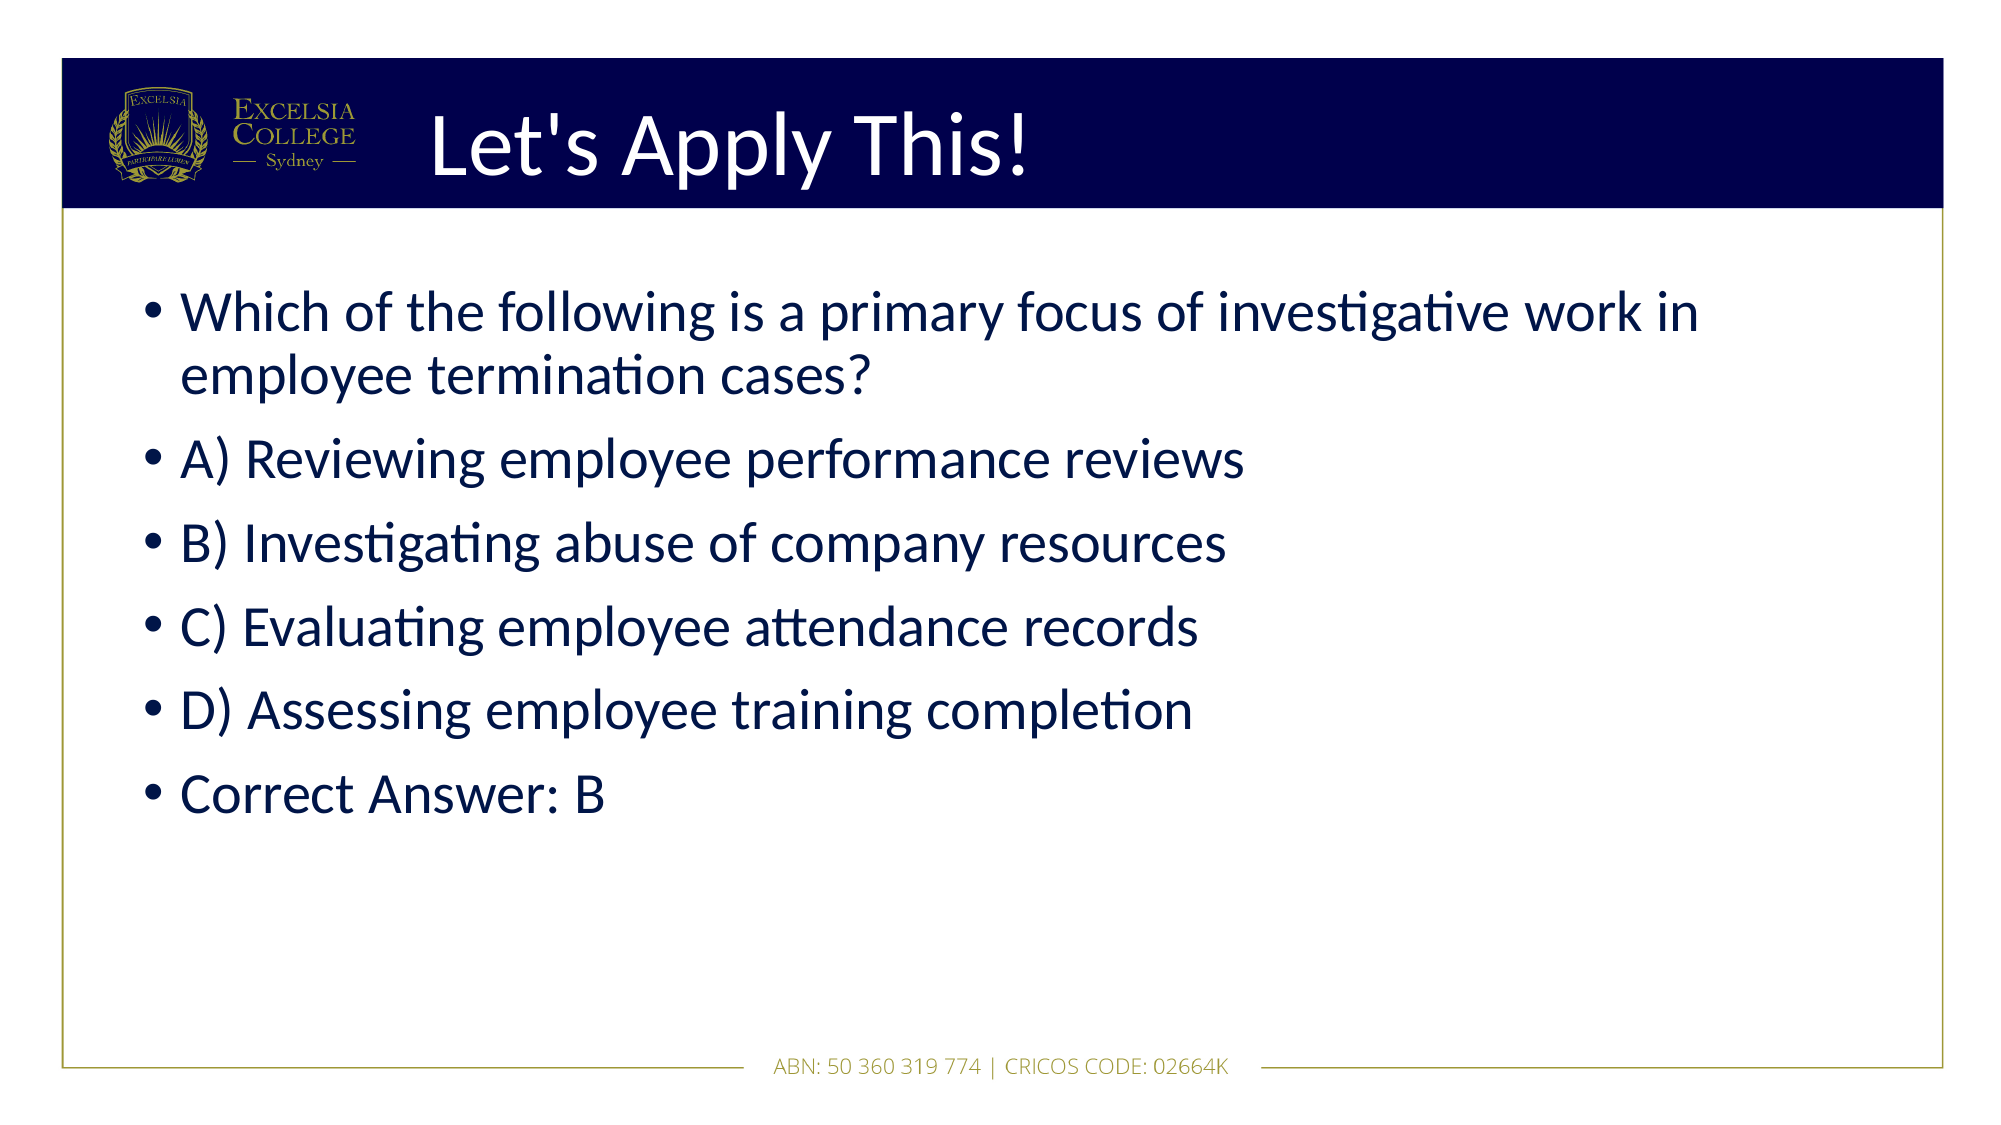

# Let's Apply This!
Which of the following is a primary focus of investigative work in employee termination cases?
A) Reviewing employee performance reviews
B) Investigating abuse of company resources
C) Evaluating employee attendance records
D) Assessing employee training completion
Correct Answer: B